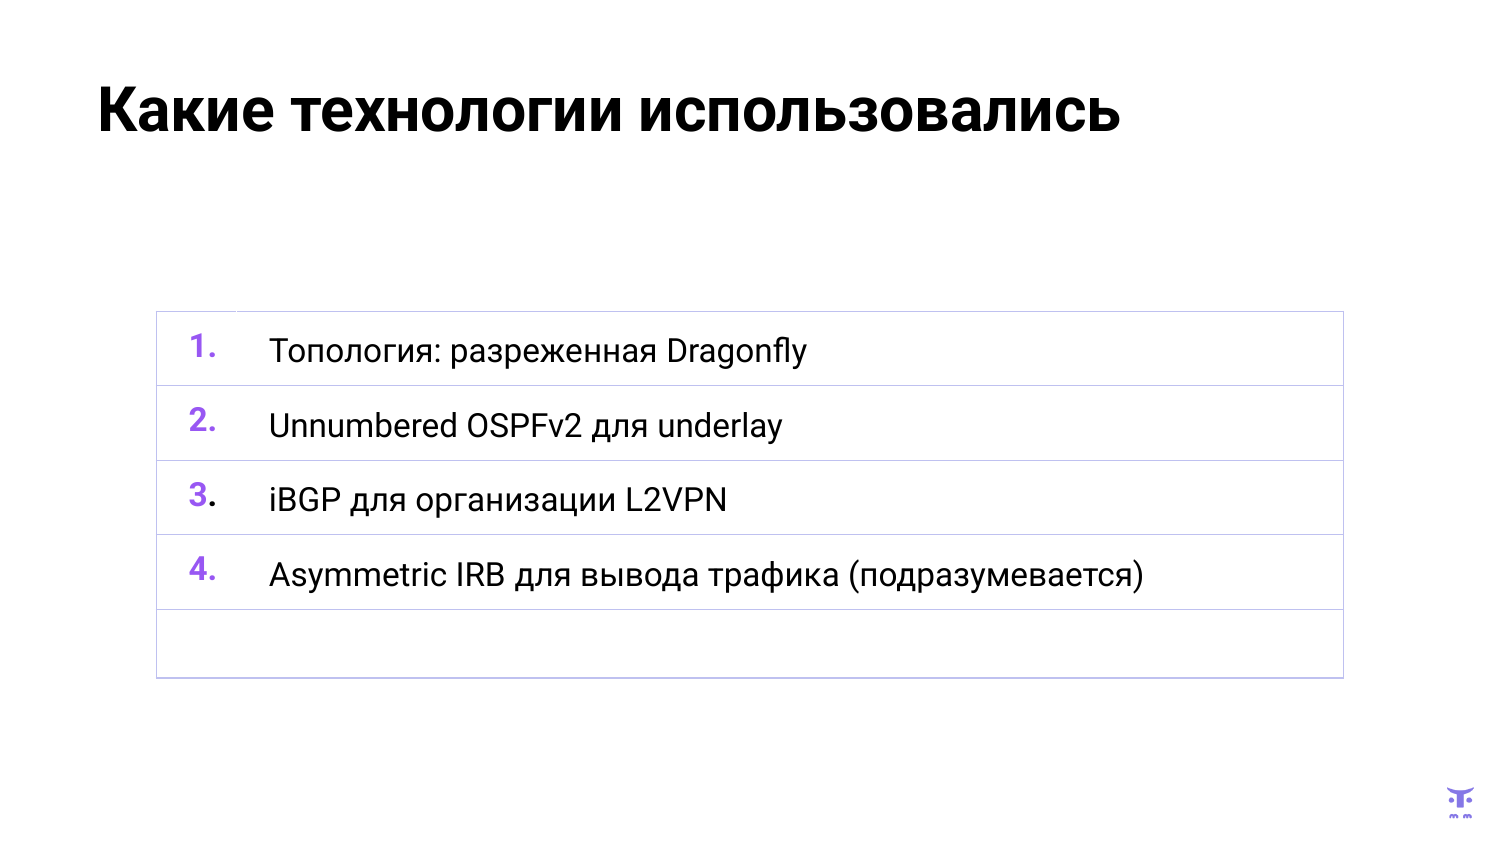

# Какие технологии использовались

| 1. | Топология: разреженная Dragonfly |
| --- | --- |
| 2. | Unnumbered OSPFv2 для underlay |
| 3. | iBGP для организации L2VPN |
| 4. | Asymmetric IRB для вывода трафика (подразумевается) |
|  |  |